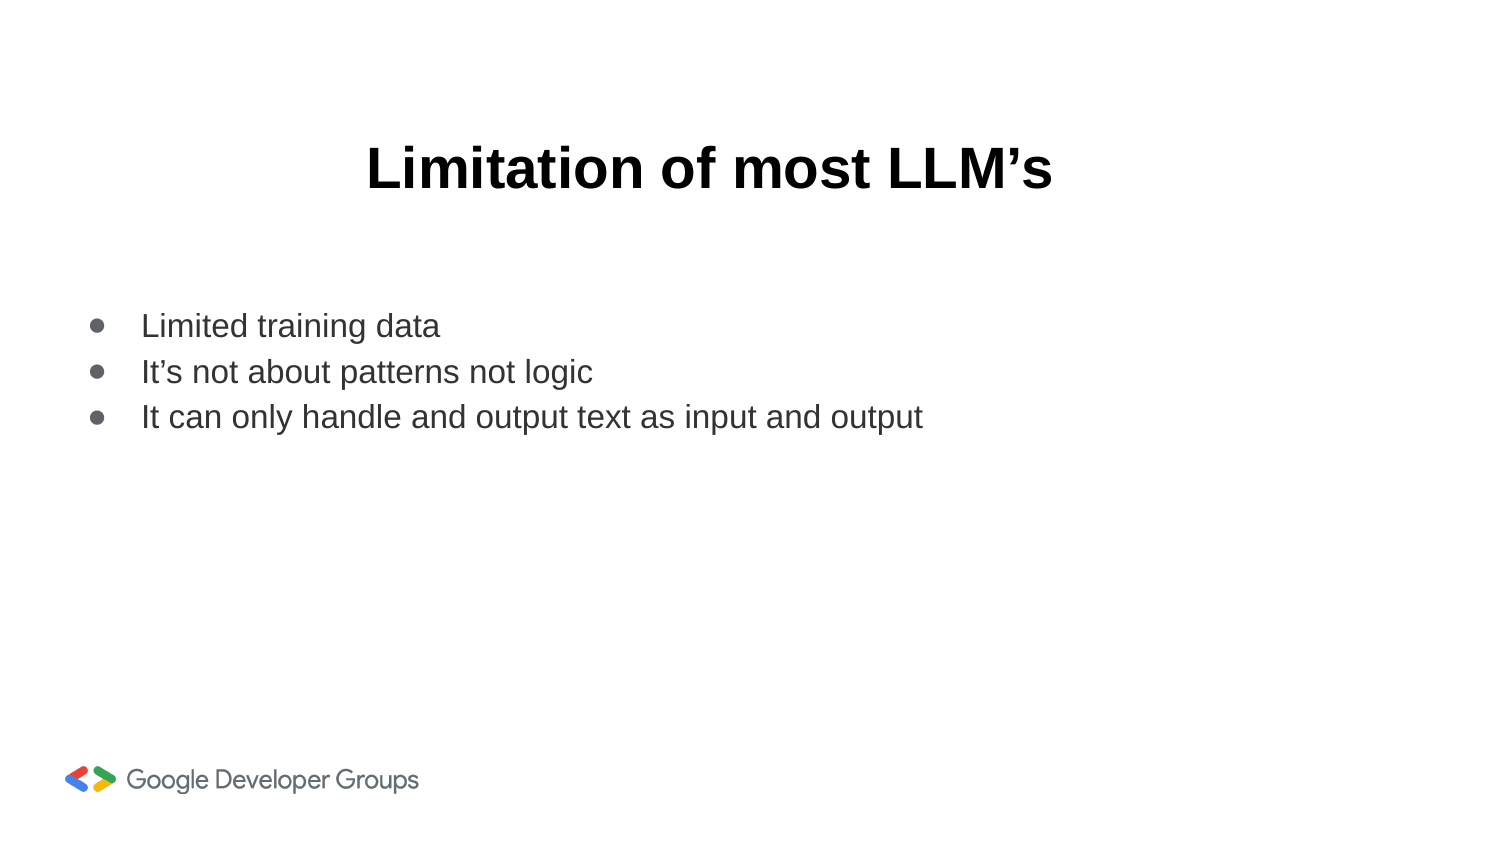

# Limitation of most LLM’s
Limited training data
It’s not about patterns not logic
It can only handle and output text as input and output